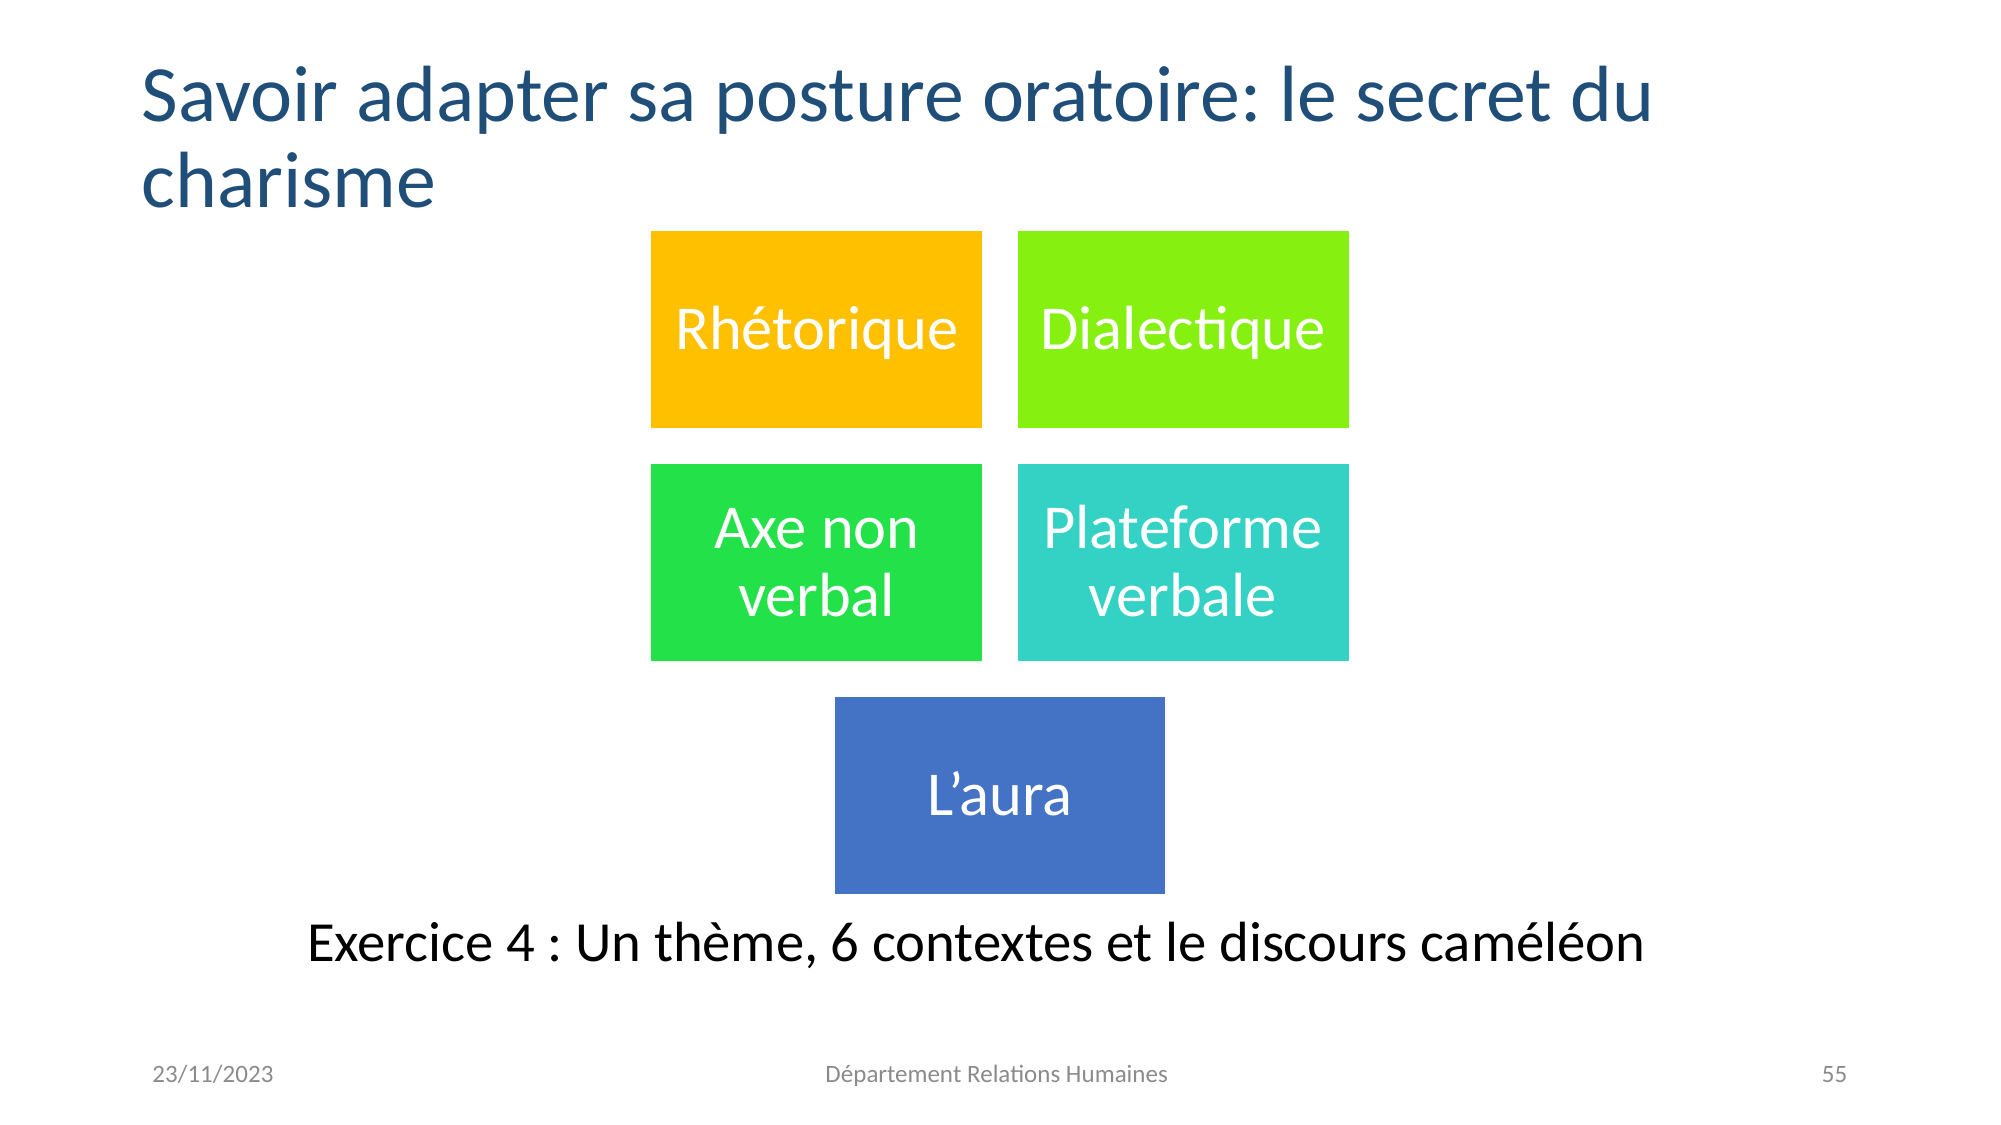

# Savoir adapter sa posture oratoire: le secret du charisme
Rhétorique
Dialectique
Axe non verbal
Plateforme verbale
L’aura
 Exercice 4 : Un thème, 6 contextes et le discours caméléon
23/11/2023
Département Relations Humaines
55